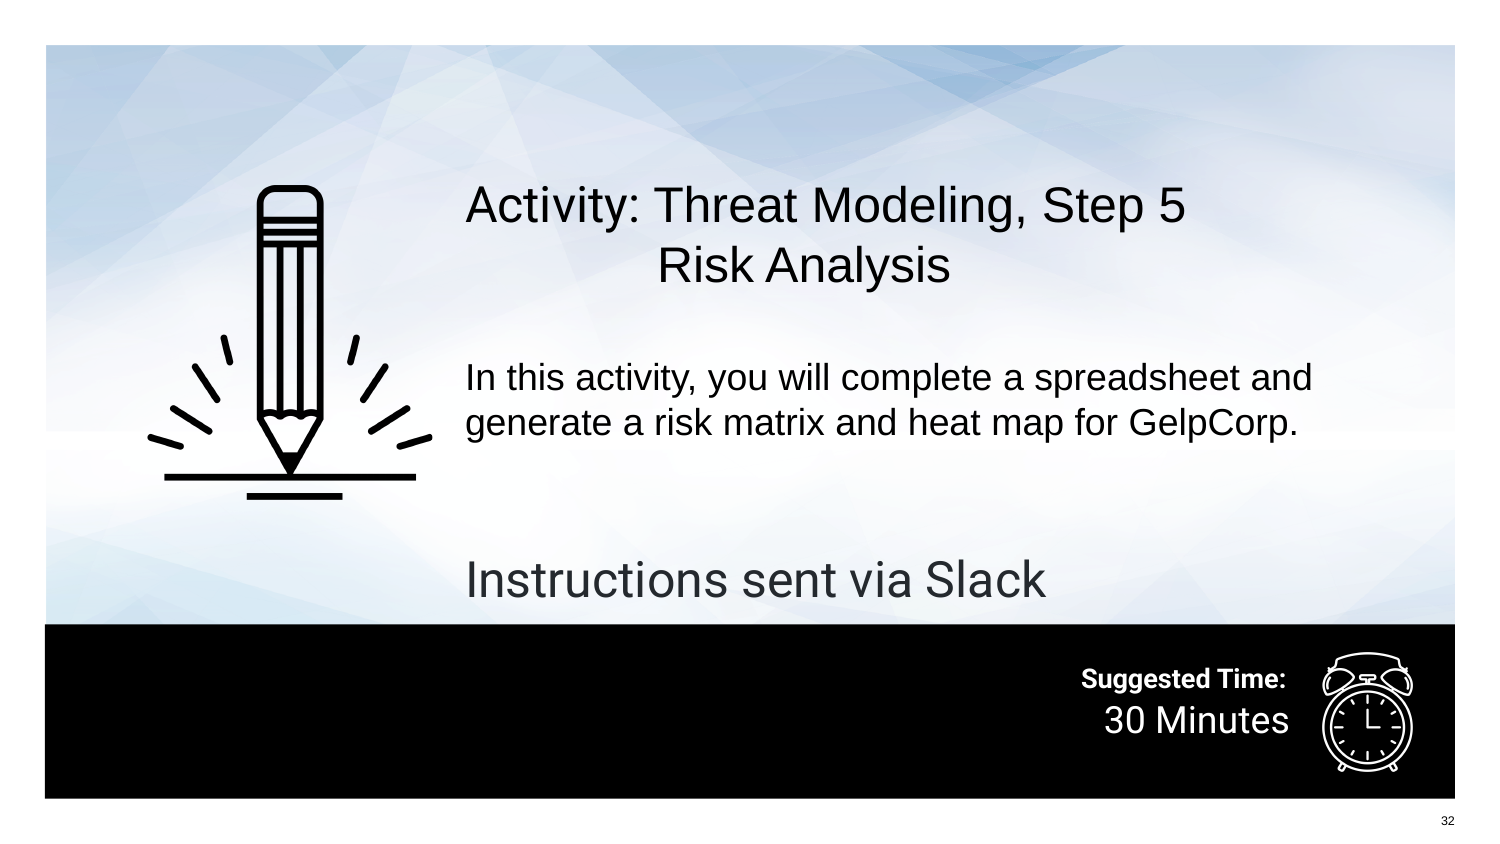

Activity: Threat Modeling, Step 5
   Risk Analysis

In this activity, you will complete a spreadsheet and generate a risk matrix and heat map for GelpCorp.

Instructions sent via Slack
# 30 Minutes

32